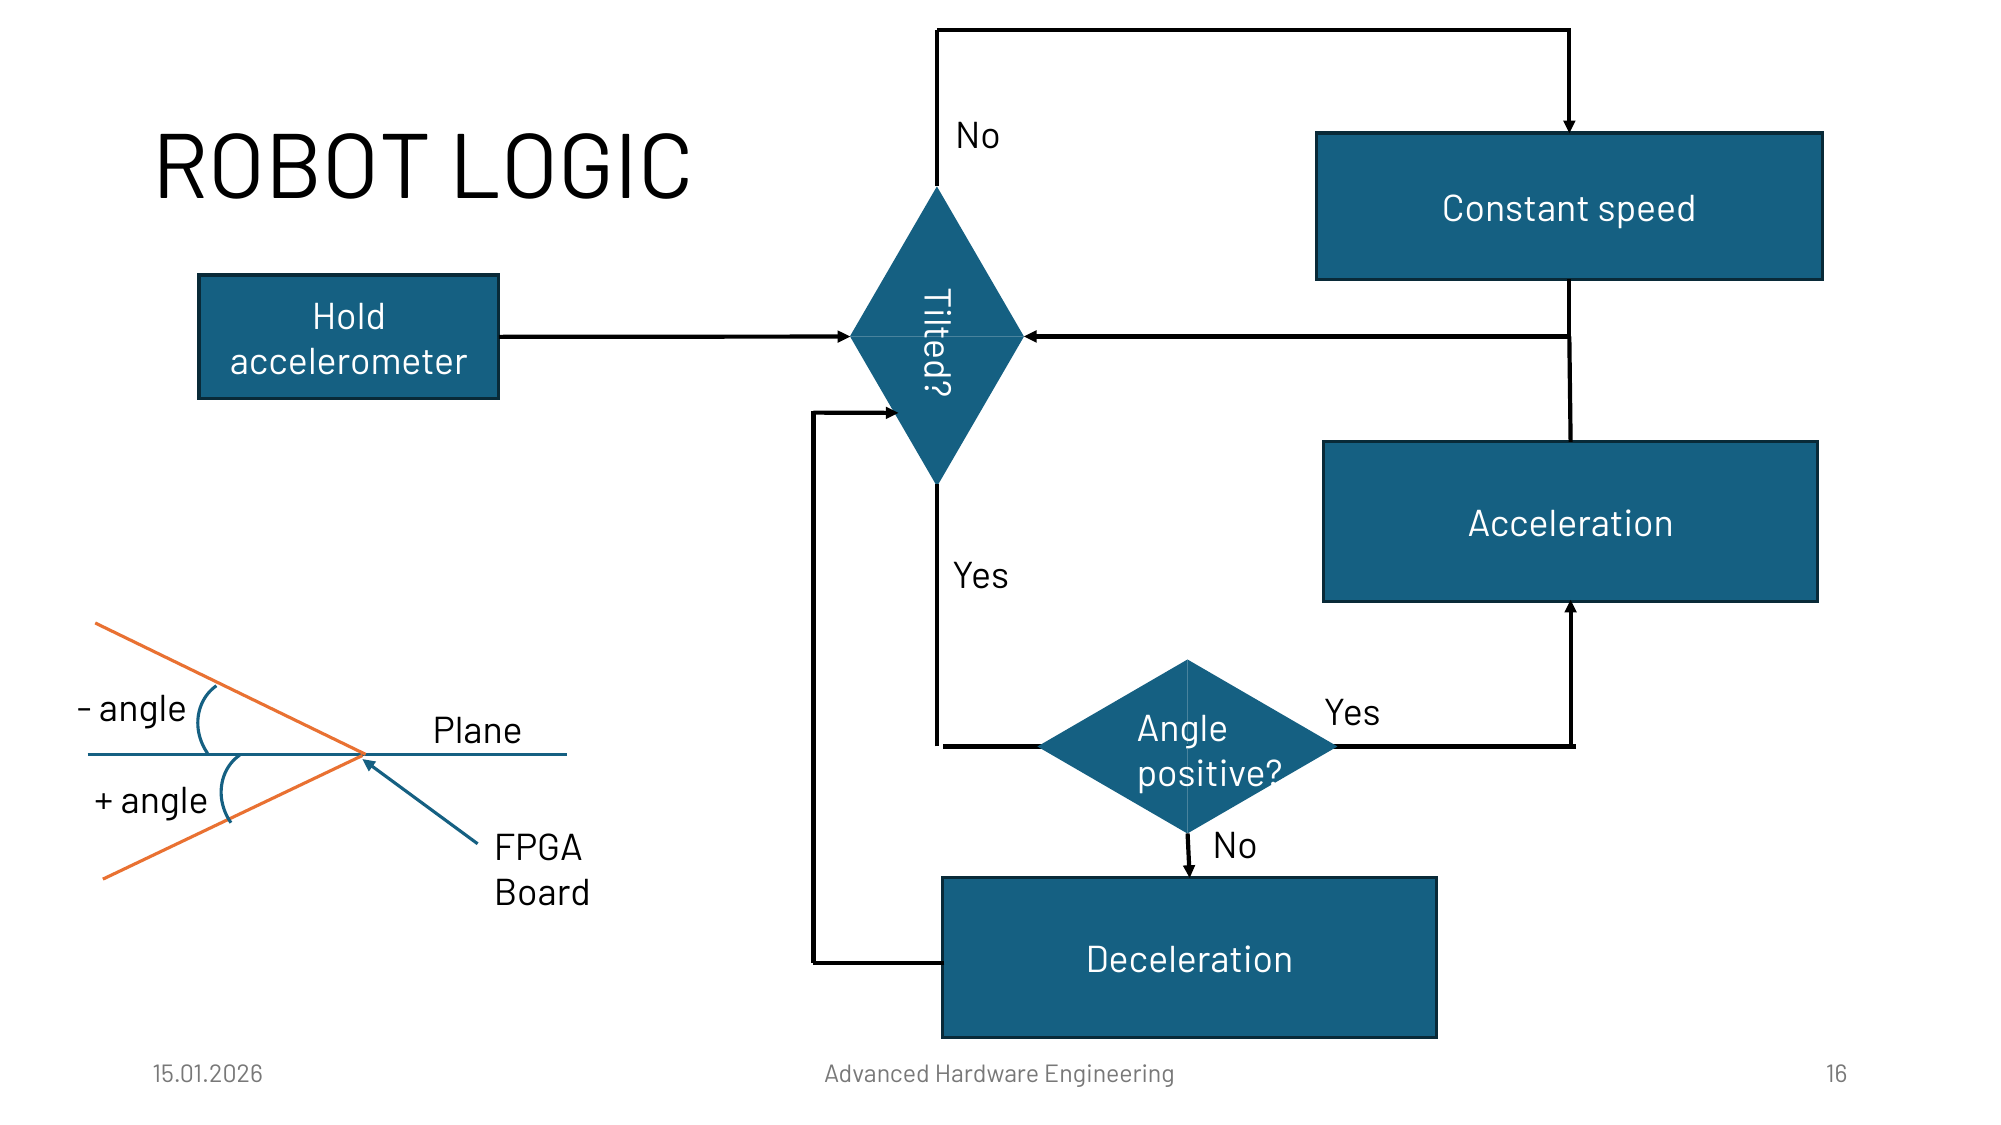

# ROBOT LOGIC
No
Constant speed

Hold accelerometer
Tilted?
Acceleration
Yes

- angle
Yes

Angle
positive?
Plane

+ angle
No
FPGA
Board
Deceleration
15.01.2026
Advanced Hardware Engineering
16